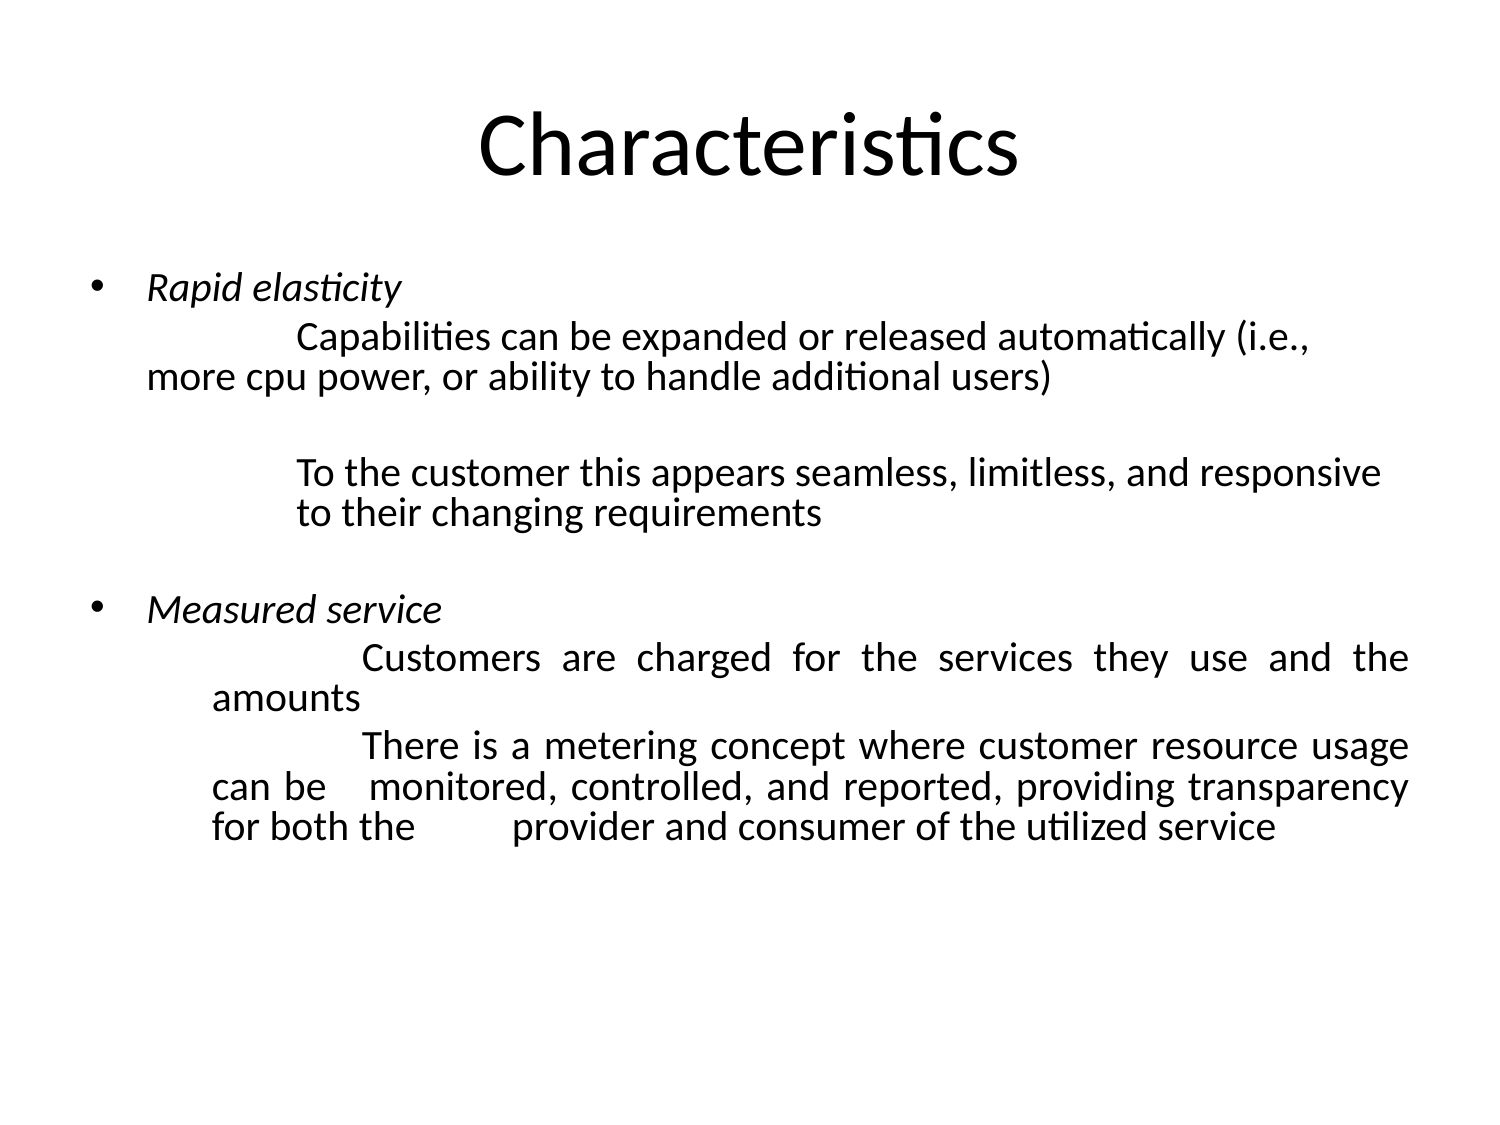

Characteristics
Rapid elasticity
		Capabilities can be expanded or released automatically (i.e., 	more cpu power, or ability to handle additional users)

		To the customer this appears seamless, limitless, and responsive 	to their changing requirements

Measured service
		Customers are charged for the services they use and the amounts
		There is a metering concept where customer resource usage can be 	monitored, controlled, and reported, providing transparency for both the 	provider and consumer of the utilized service